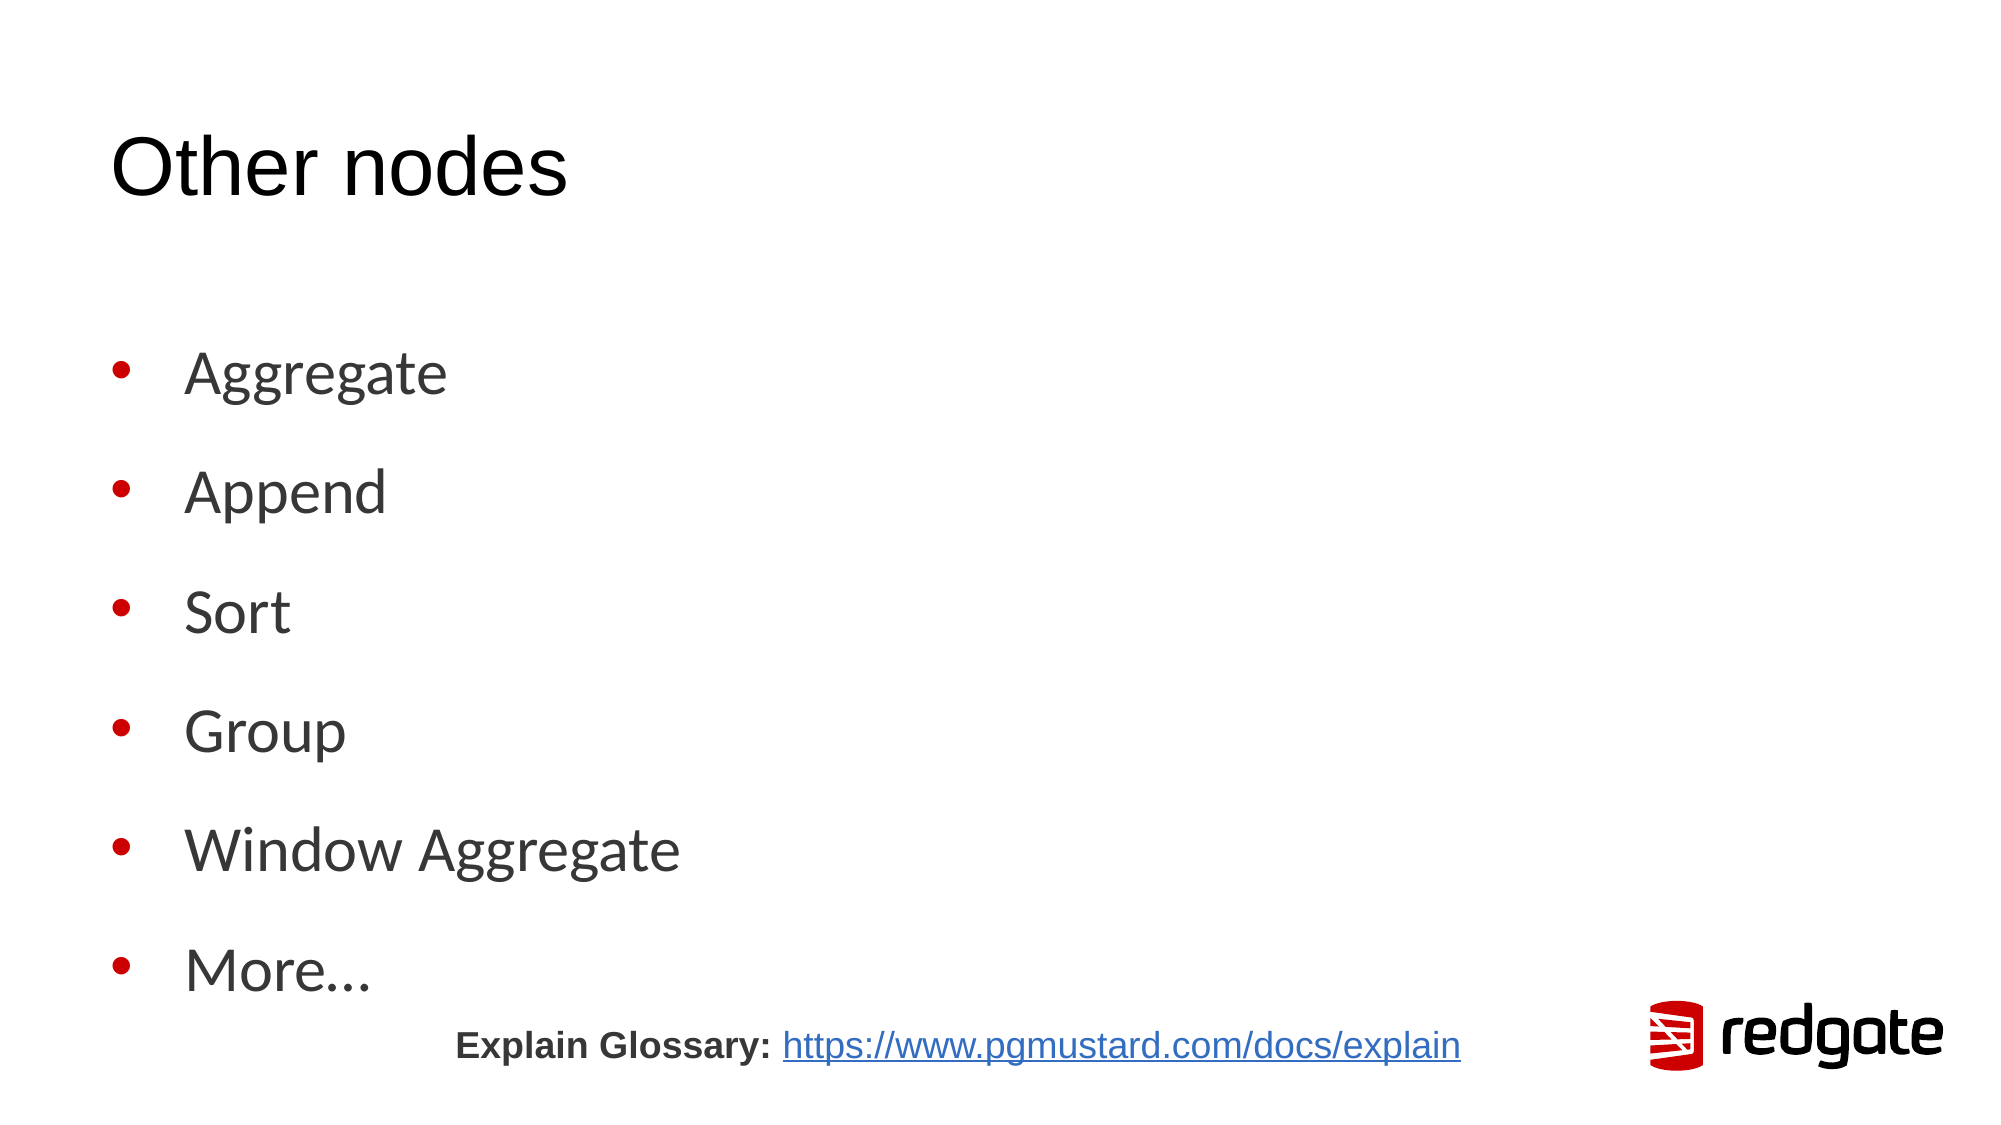

# Other nodes
Aggregate
Append
Sort
Group
Window Aggregate
More…
Explain Glossary: https://www.pgmustard.com/docs/explain